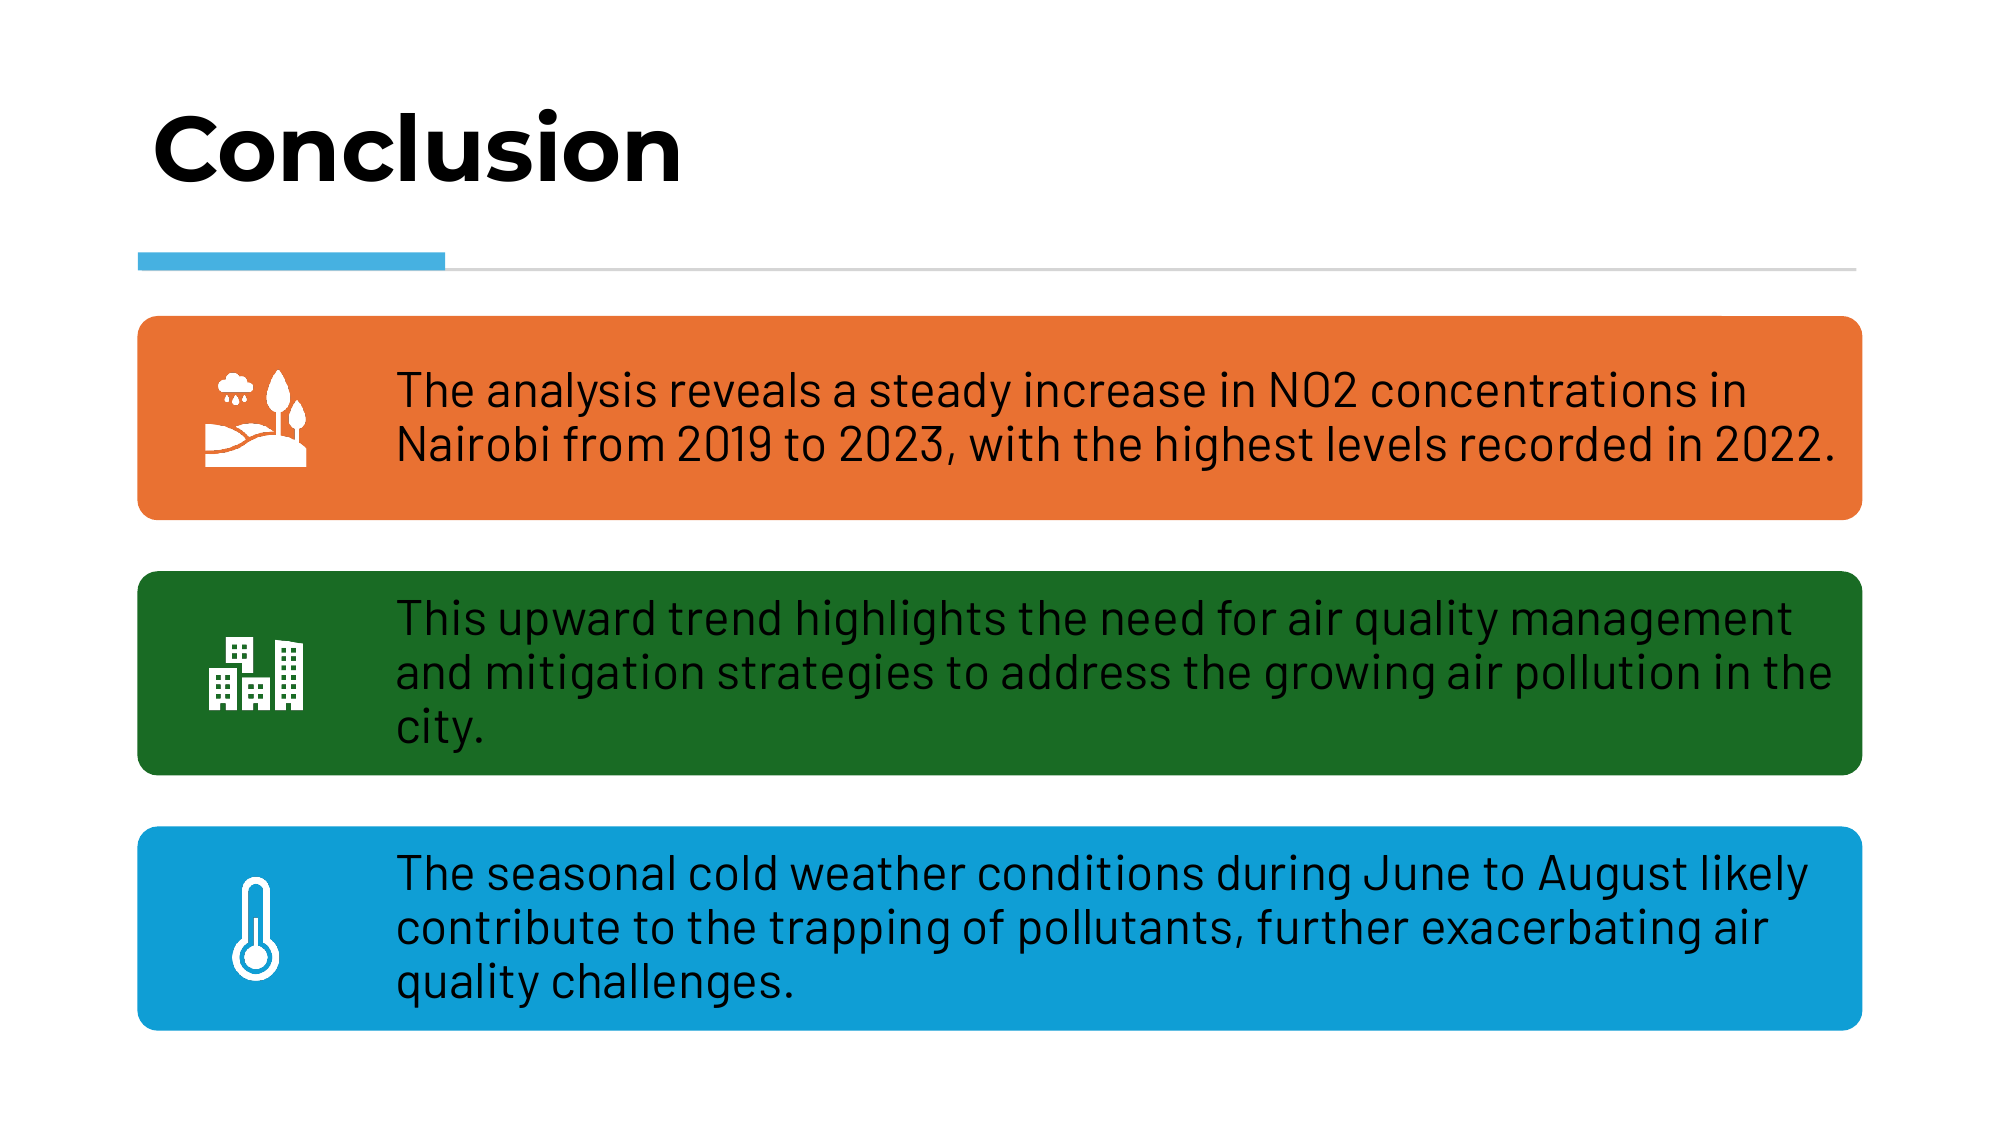

# Conclusion

The analysis reveals a steady increase in NO2 concentrations in Nairobi from 2019 to 2023, with the highest levels recorded in 2022.
This upward trend highlights the need for air quality management and mitigation strategies to address the growing air pollution in the city.
The seasonal cold weather conditions during June to August likely contribute to the trapping of pollutants, further exacerbating air quality challenges.
ThePhoto by PhotoAuthor is licensed under CCYYSA.